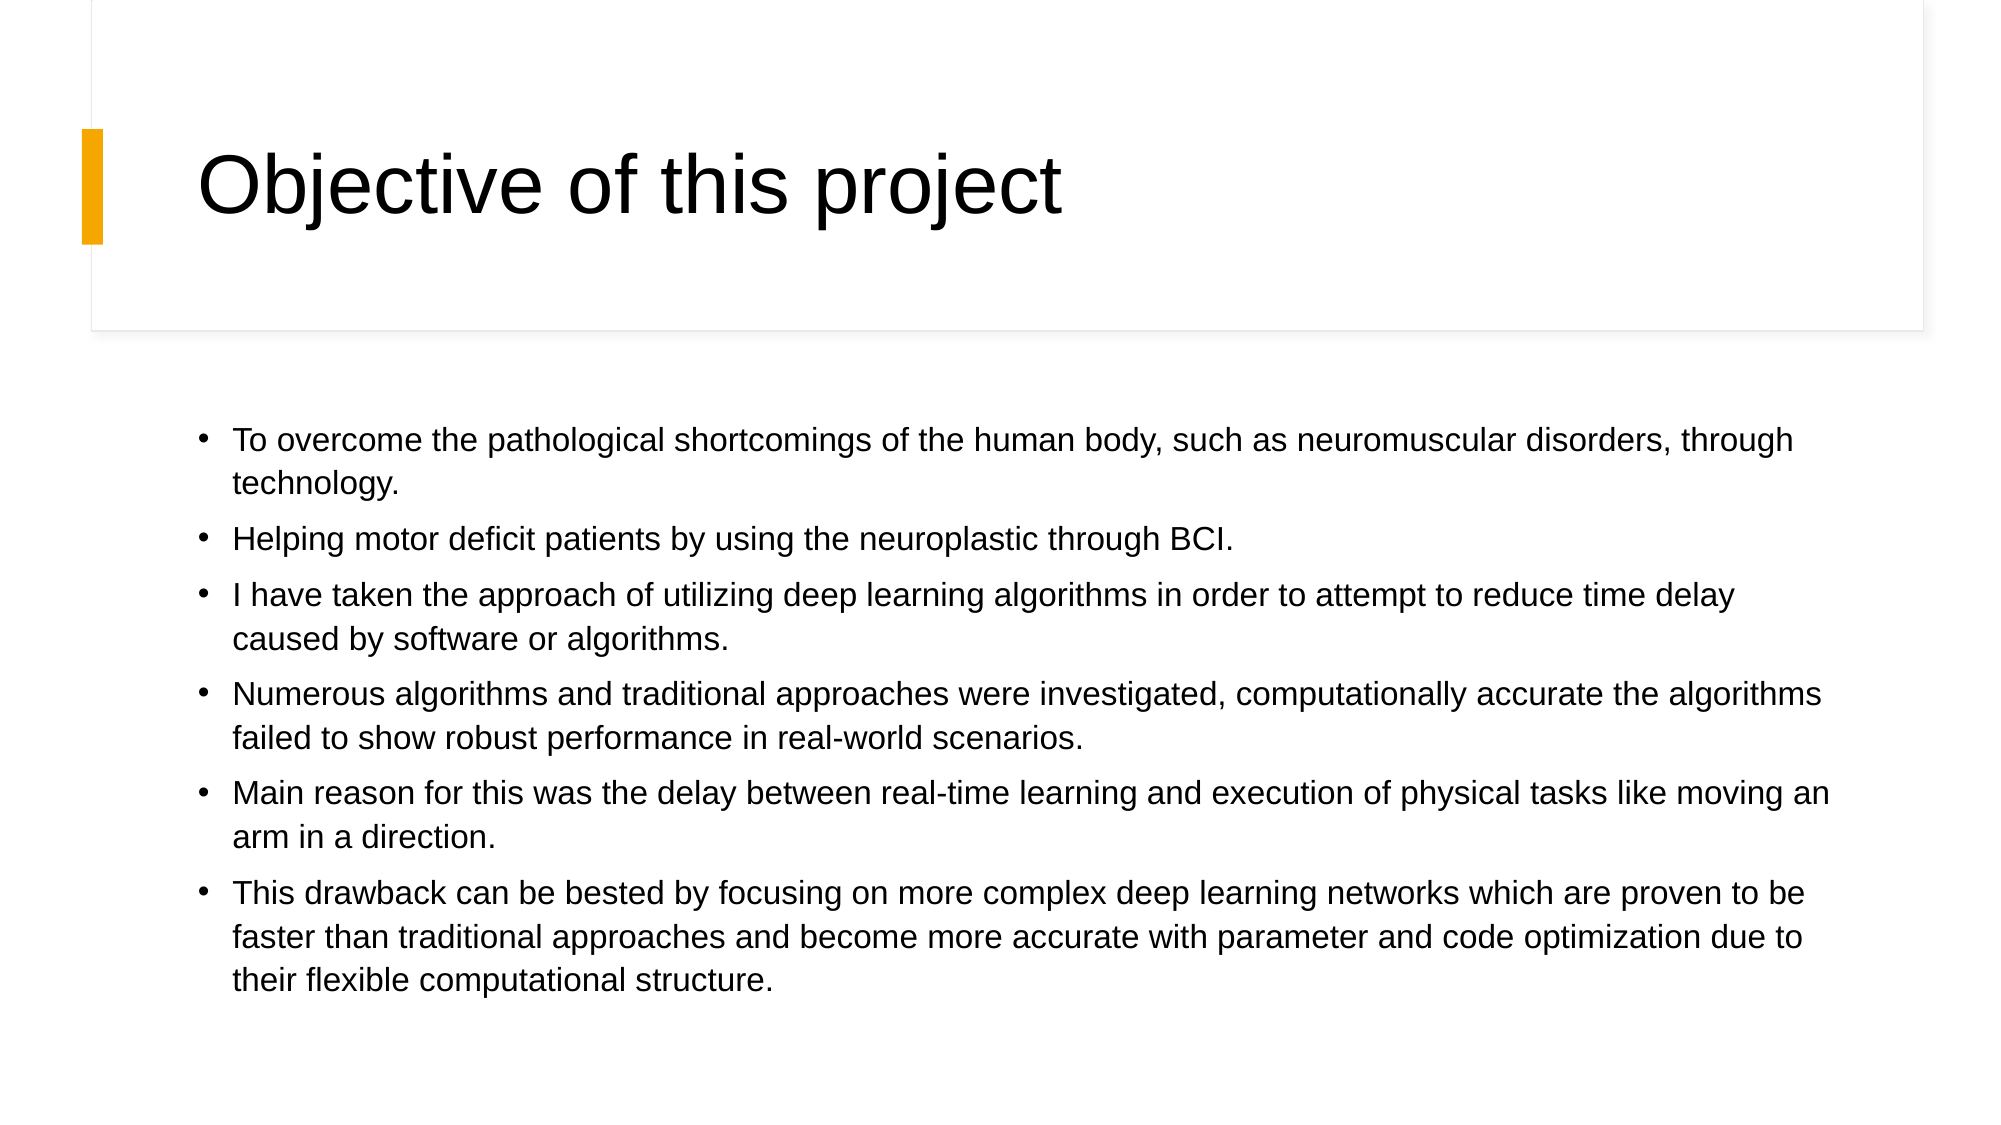

# Objective of this project
To overcome the pathological shortcomings of the human body, such as neuromuscular disorders, through technology.
Helping motor deficit patients by using the neuroplastic through BCI.
I have taken the approach of utilizing deep learning algorithms in order to attempt to reduce time delay caused by software or algorithms.
Numerous algorithms and traditional approaches were investigated, computationally accurate the algorithms failed to show robust performance in real-world scenarios.
Main reason for this was the delay between real-time learning and execution of physical tasks like moving an arm in a direction.
This drawback can be bested by focusing on more complex deep learning networks which are proven to be faster than traditional approaches and become more accurate with parameter and code optimization due to their flexible computational structure.